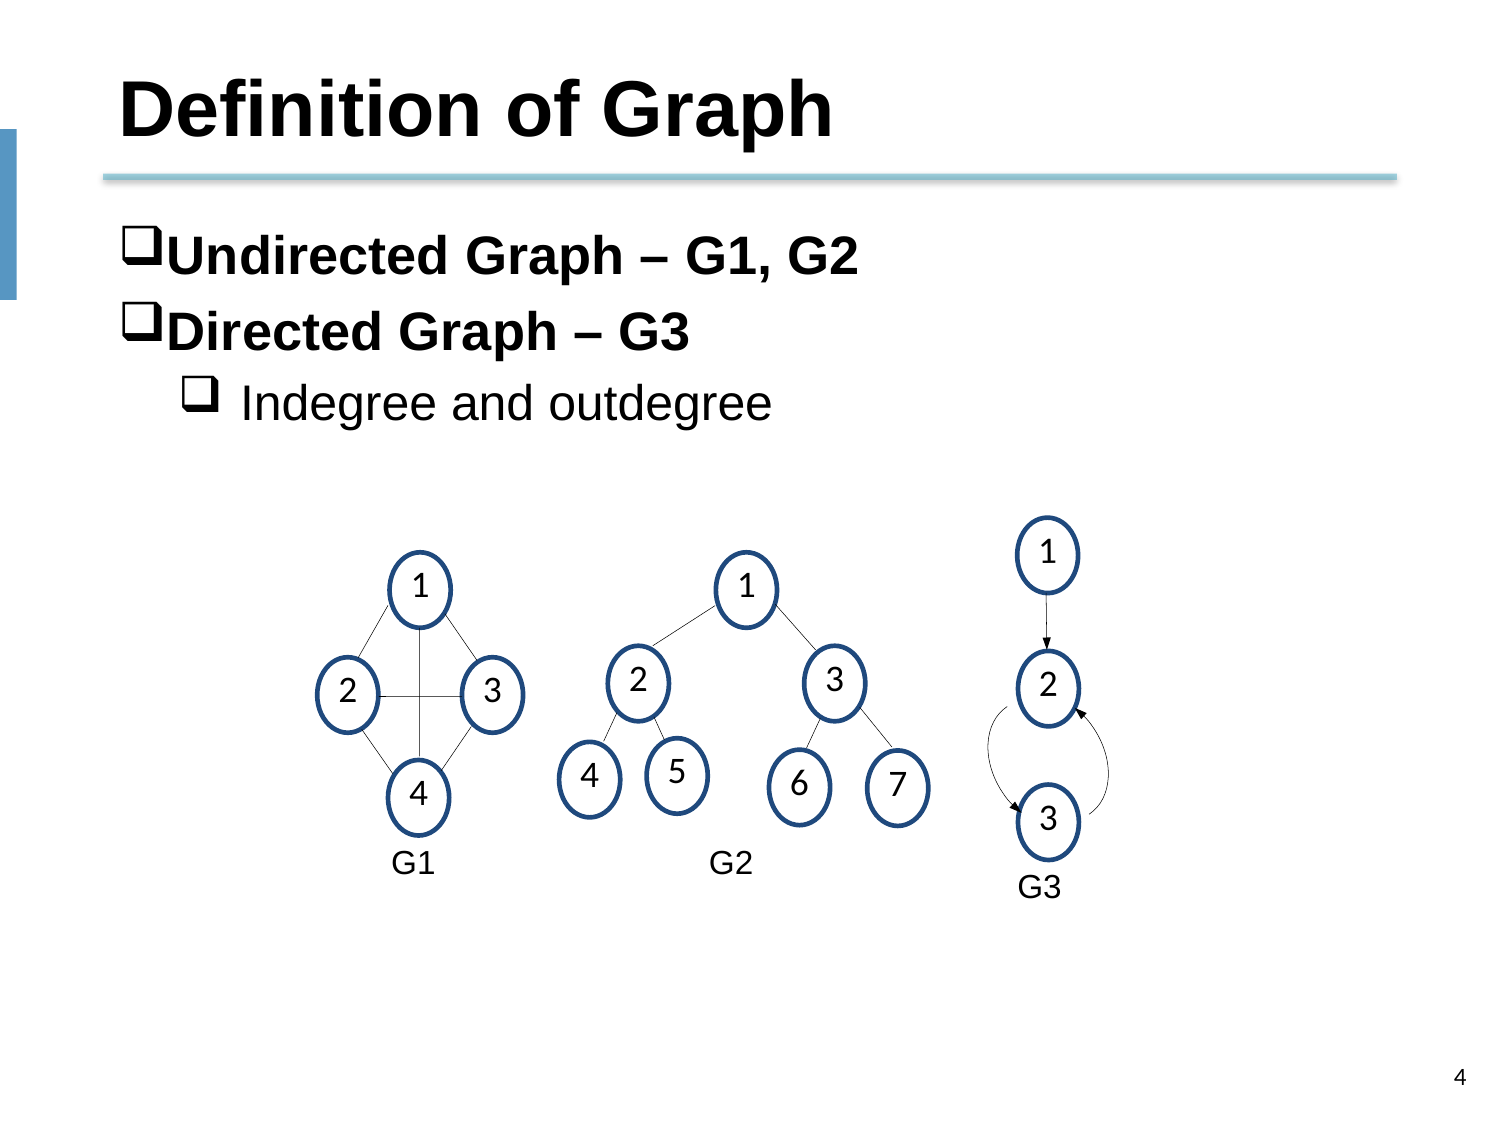

# Definition of Graph
Undirected Graph – G1, G2
Directed Graph – G3
Indegree and outdegree

1
1
1

2
3
2
2
3

5
4
6
7
4
3
G1
G2
G3
4